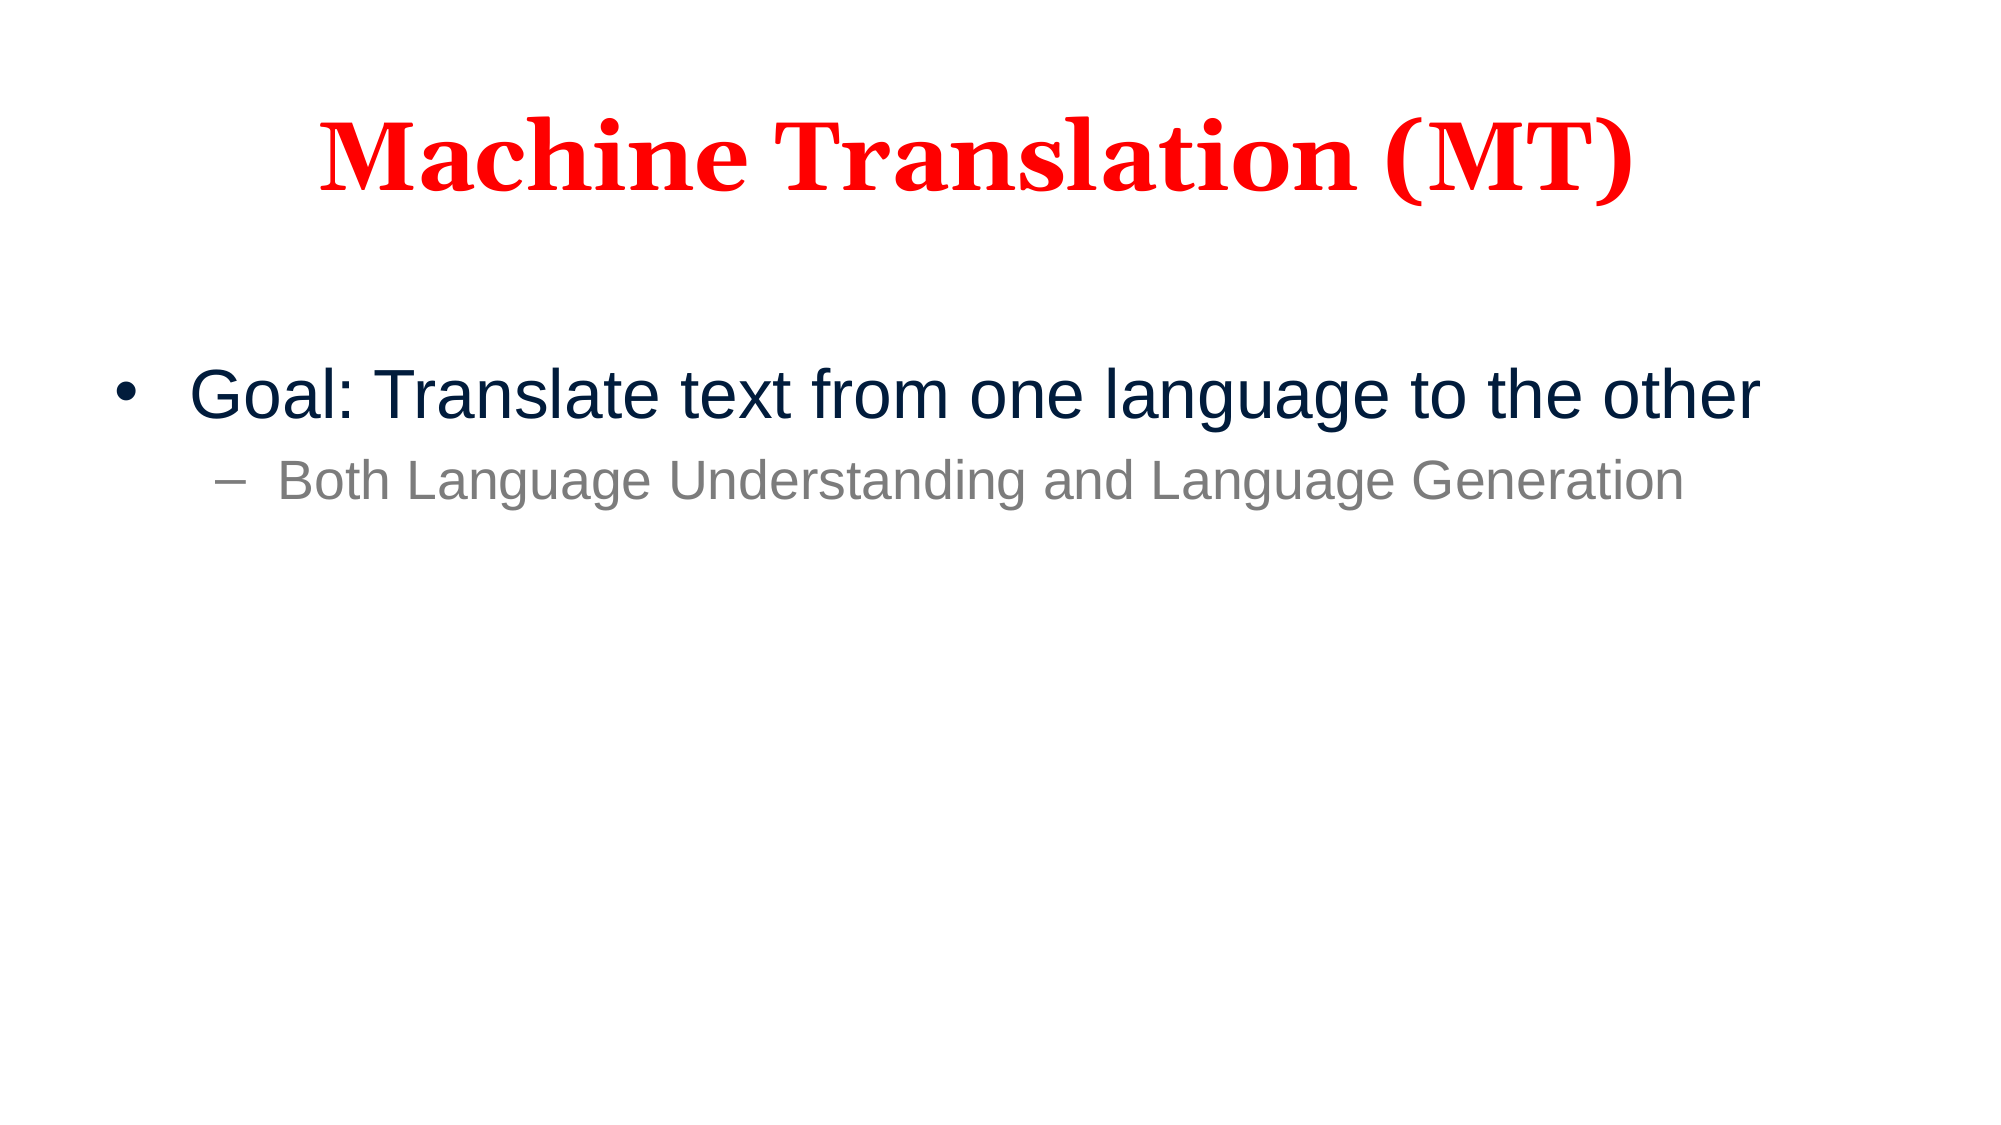

# Machine Translation (MT)
Goal: Translate text from one language to the other
Both Language Understanding and Language Generation